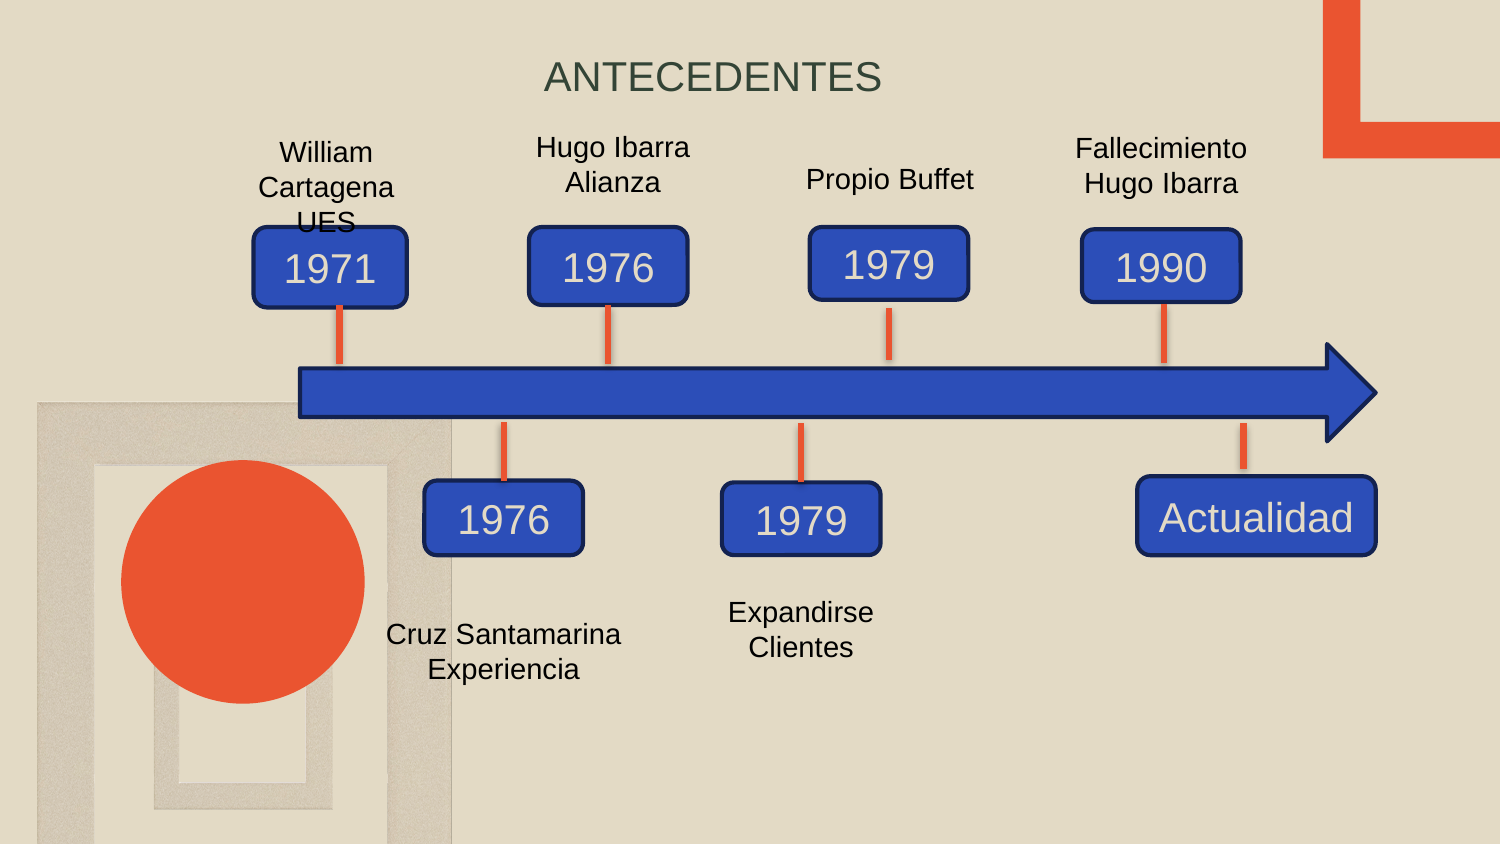

# ANTECEDENTES
Hugo Ibarra
Alianza
Fallecimiento
Hugo Ibarra
William Cartagena
UES
Propio Buffet
1971
1976
1979
1990

Actualidad
1976
1979
Expandirse
Clientes
Cruz Santamarina
Experiencia